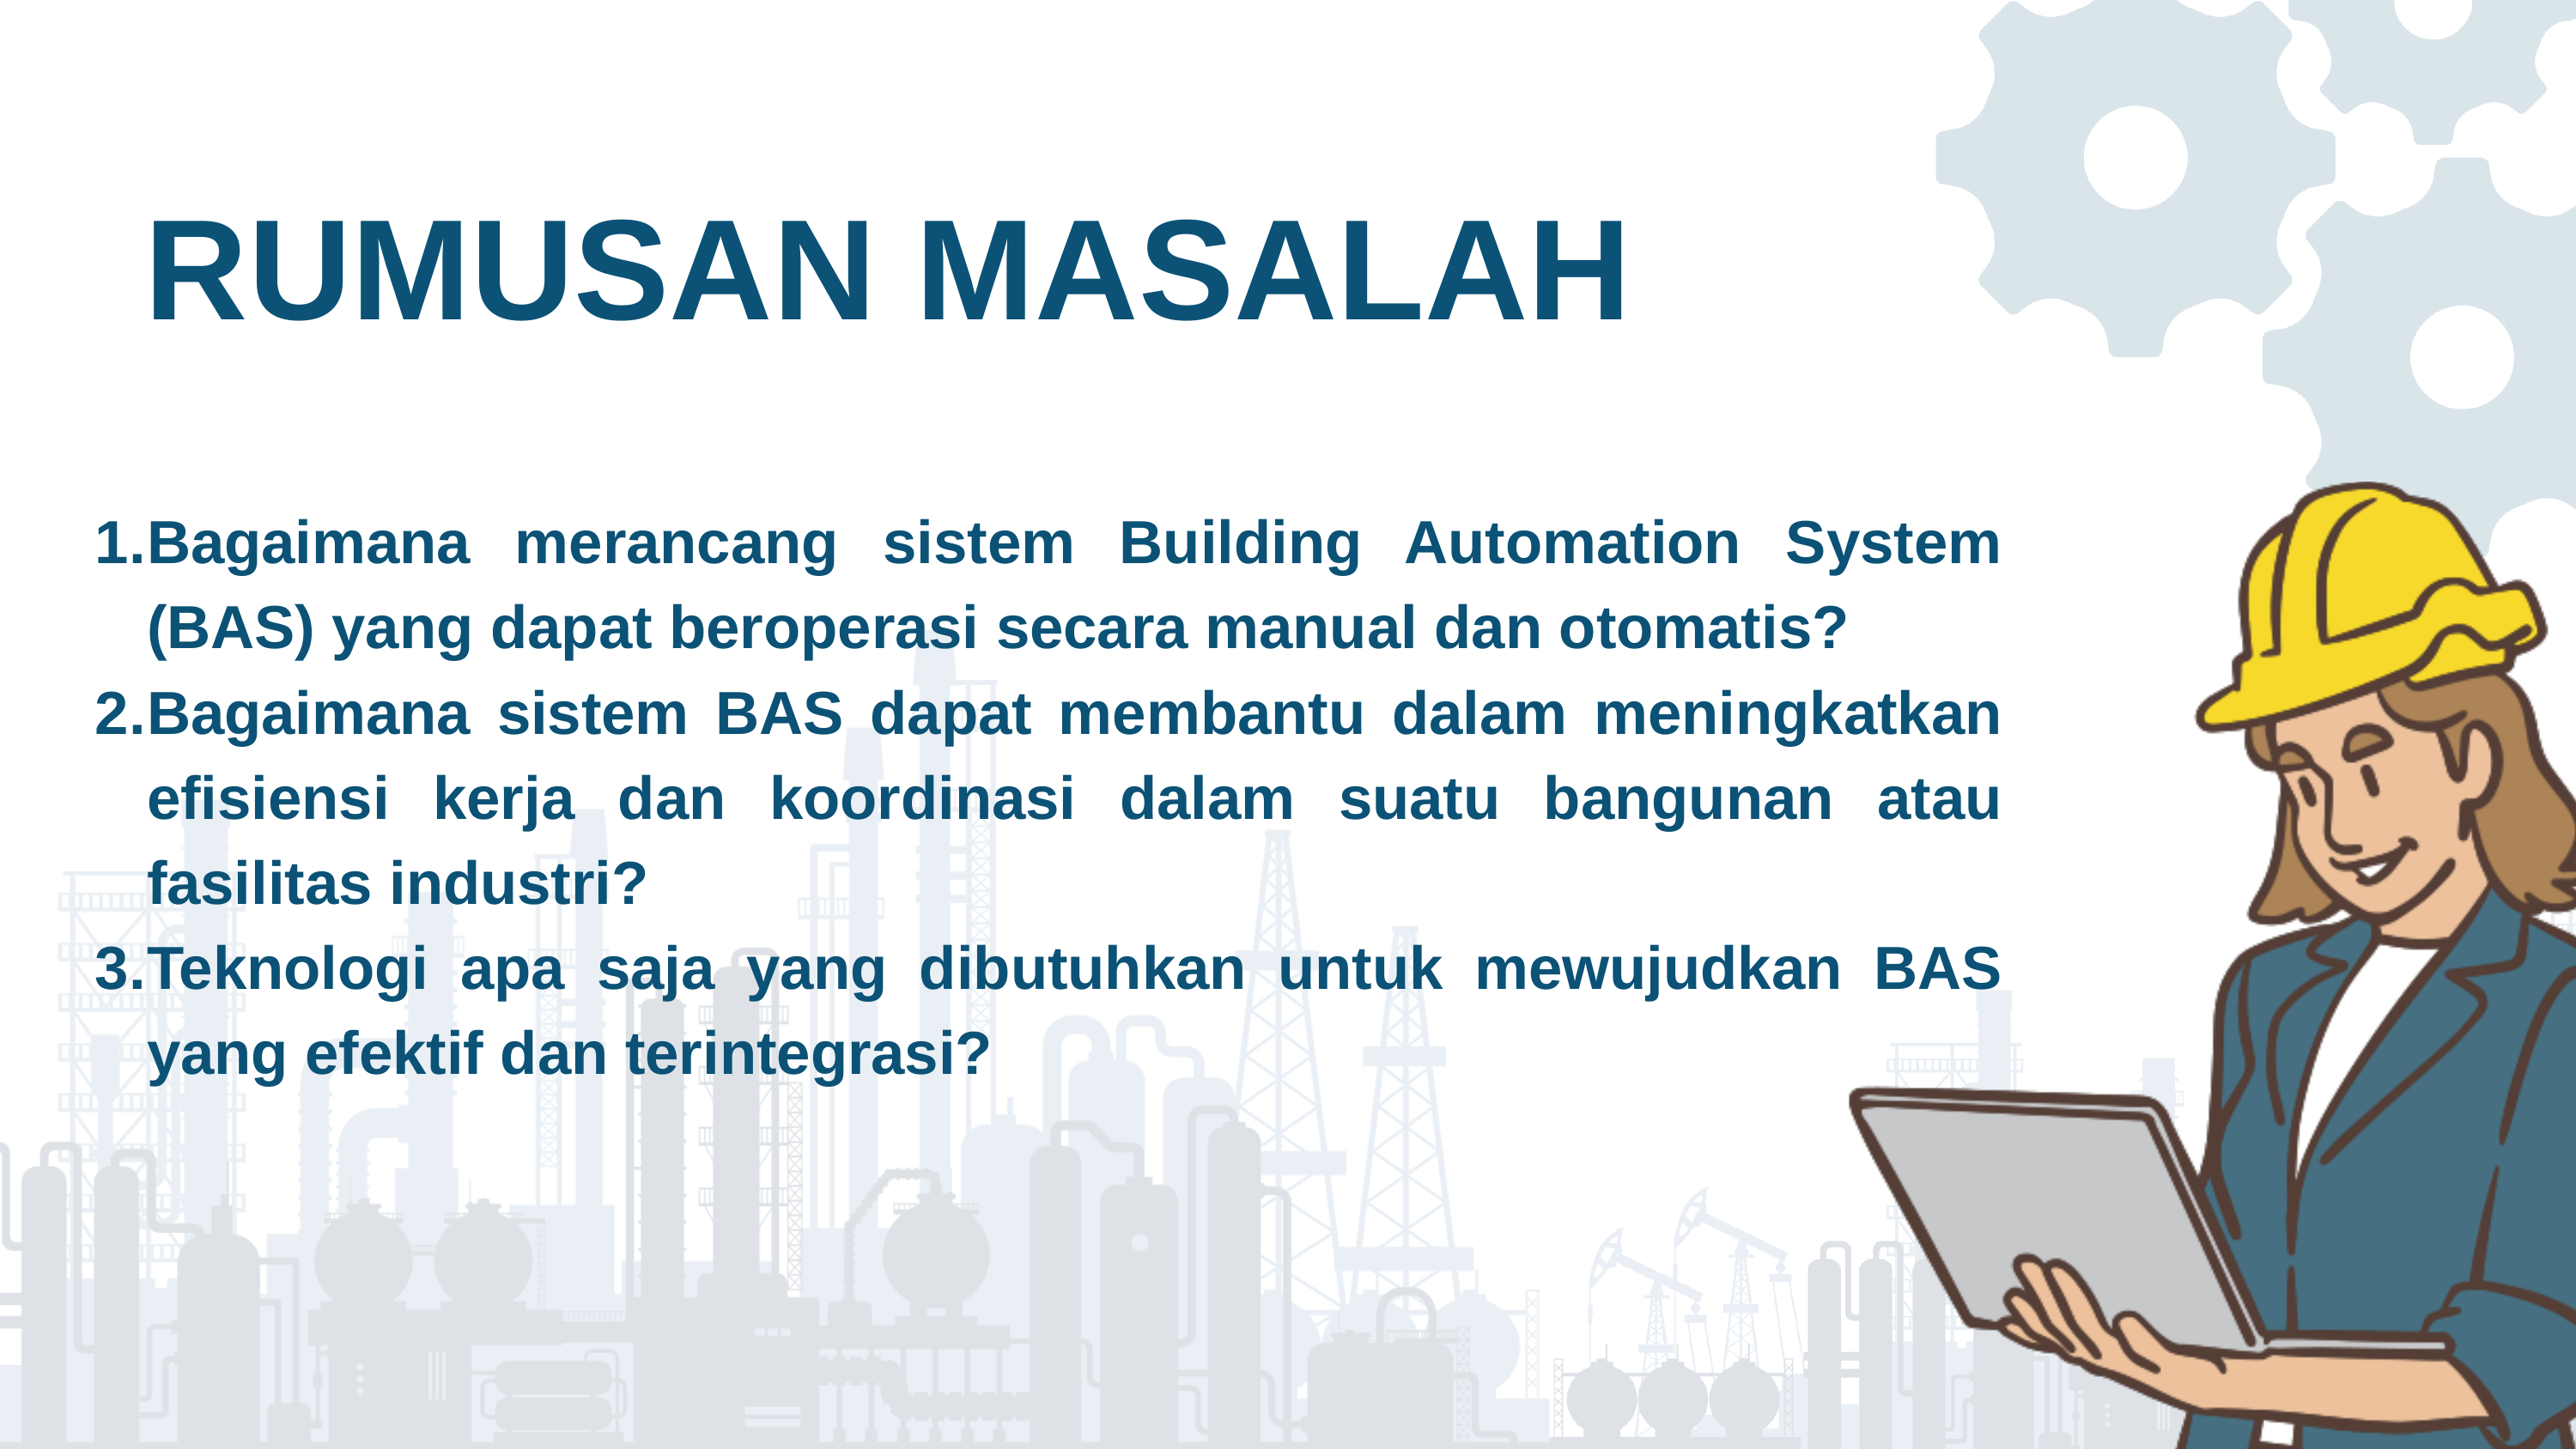

RUMUSAN MASALAH

Bagaimana merancang sistem Building Automation System (BAS) yang dapat beroperasi secara manual dan otomatis?
Bagaimana sistem BAS dapat membantu dalam meningkatkan efisiensi kerja dan koordinasi dalam suatu bangunan atau fasilitas industri?
Teknologi apa saja yang dibutuhkan untuk mewujudkan BAS yang efektif dan terintegrasi?